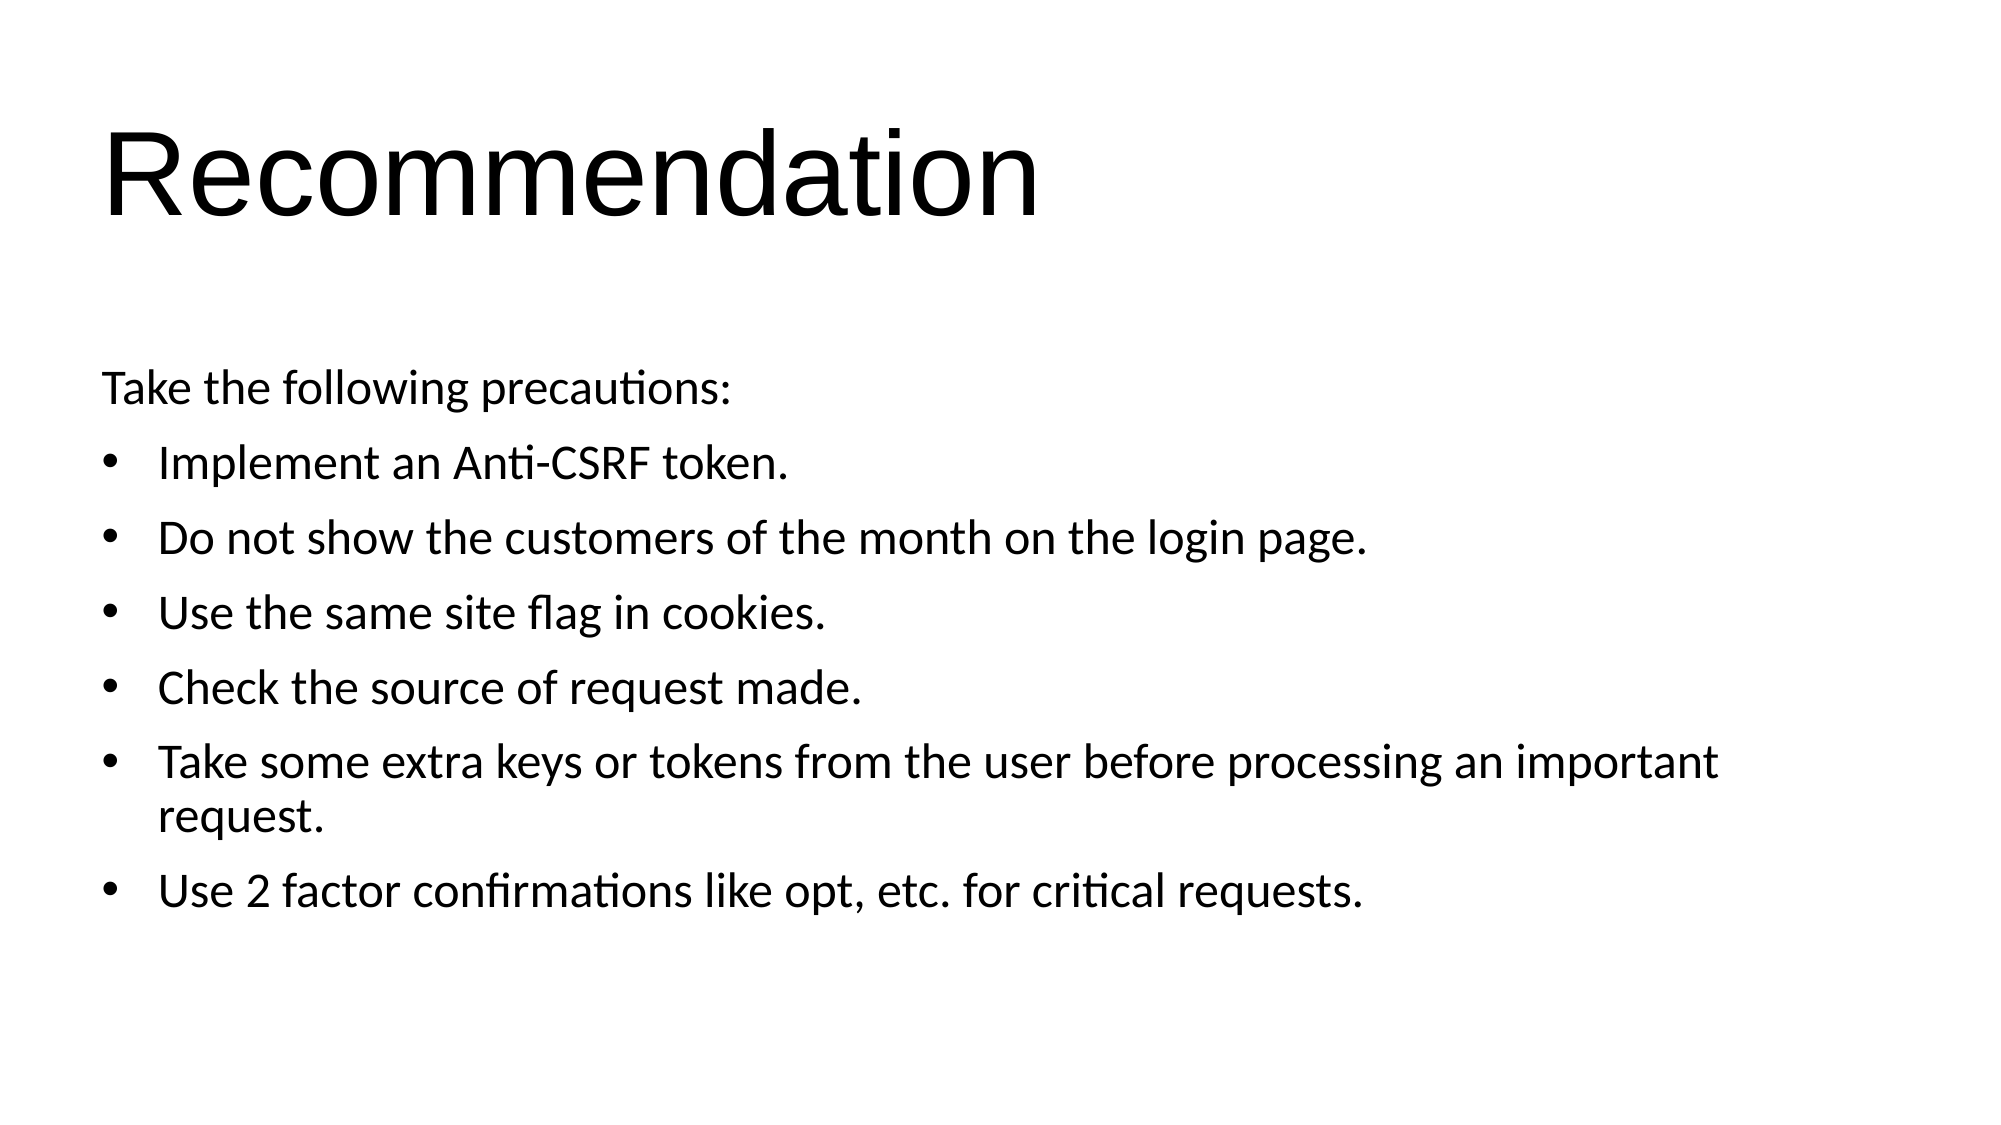

# Recommendation
Take the following precautions:
Implement an Anti-CSRF token.
Do not show the customers of the month on the login page.
Use the same site flag in cookies.
Check the source of request made.
Take some extra keys or tokens from the user before processing an important request.
Use 2 factor confirmations like opt, etc. for critical requests.